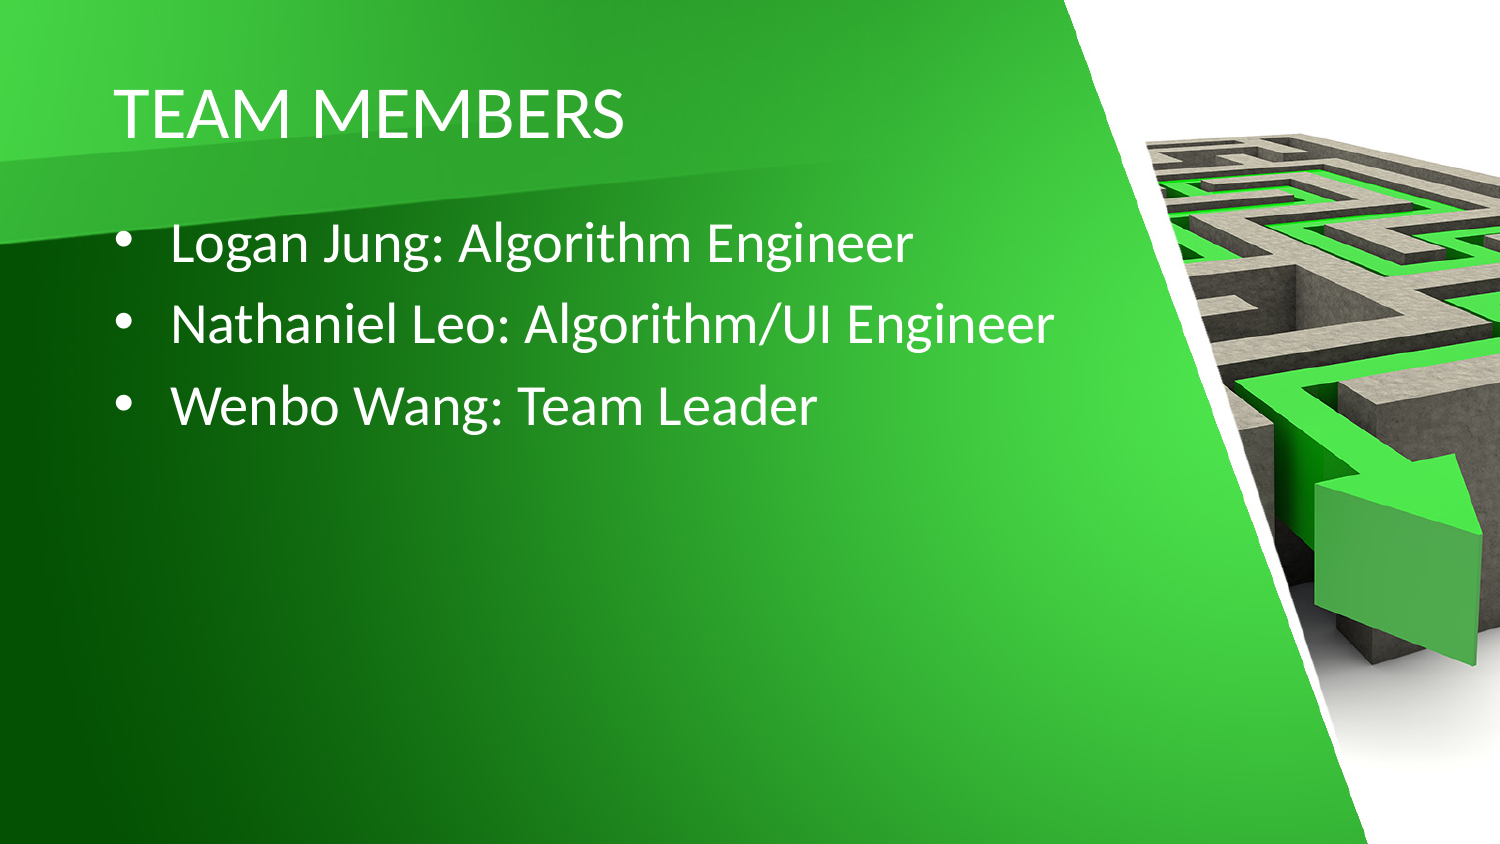

# TEAM MEMBERS
Logan Jung: Algorithm Engineer
Nathaniel Leo: Algorithm/UI Engineer
Wenbo Wang: Team Leader